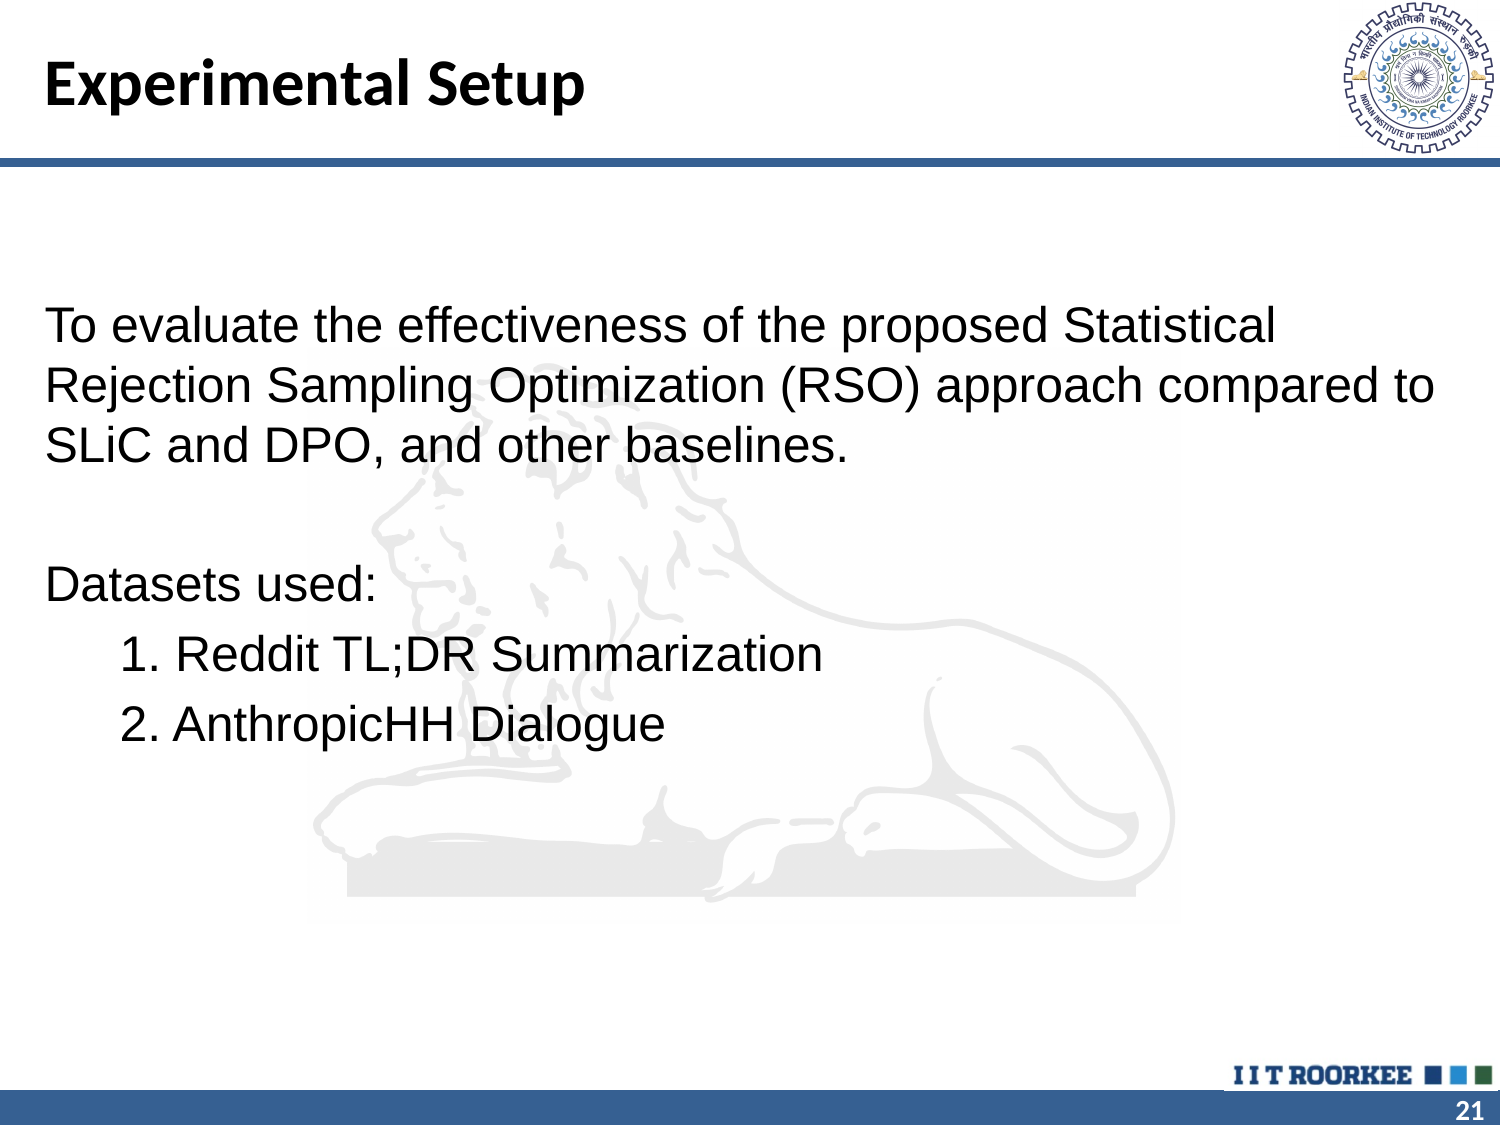

# Experimental Setup
To evaluate the effectiveness of the proposed Statistical Rejection Sampling Optimization (RSO) approach compared to SLiC and DPO, and other baselines.

Datasets used:
1. Reddit TL;DR Summarization
2. AnthropicHH Dialogue